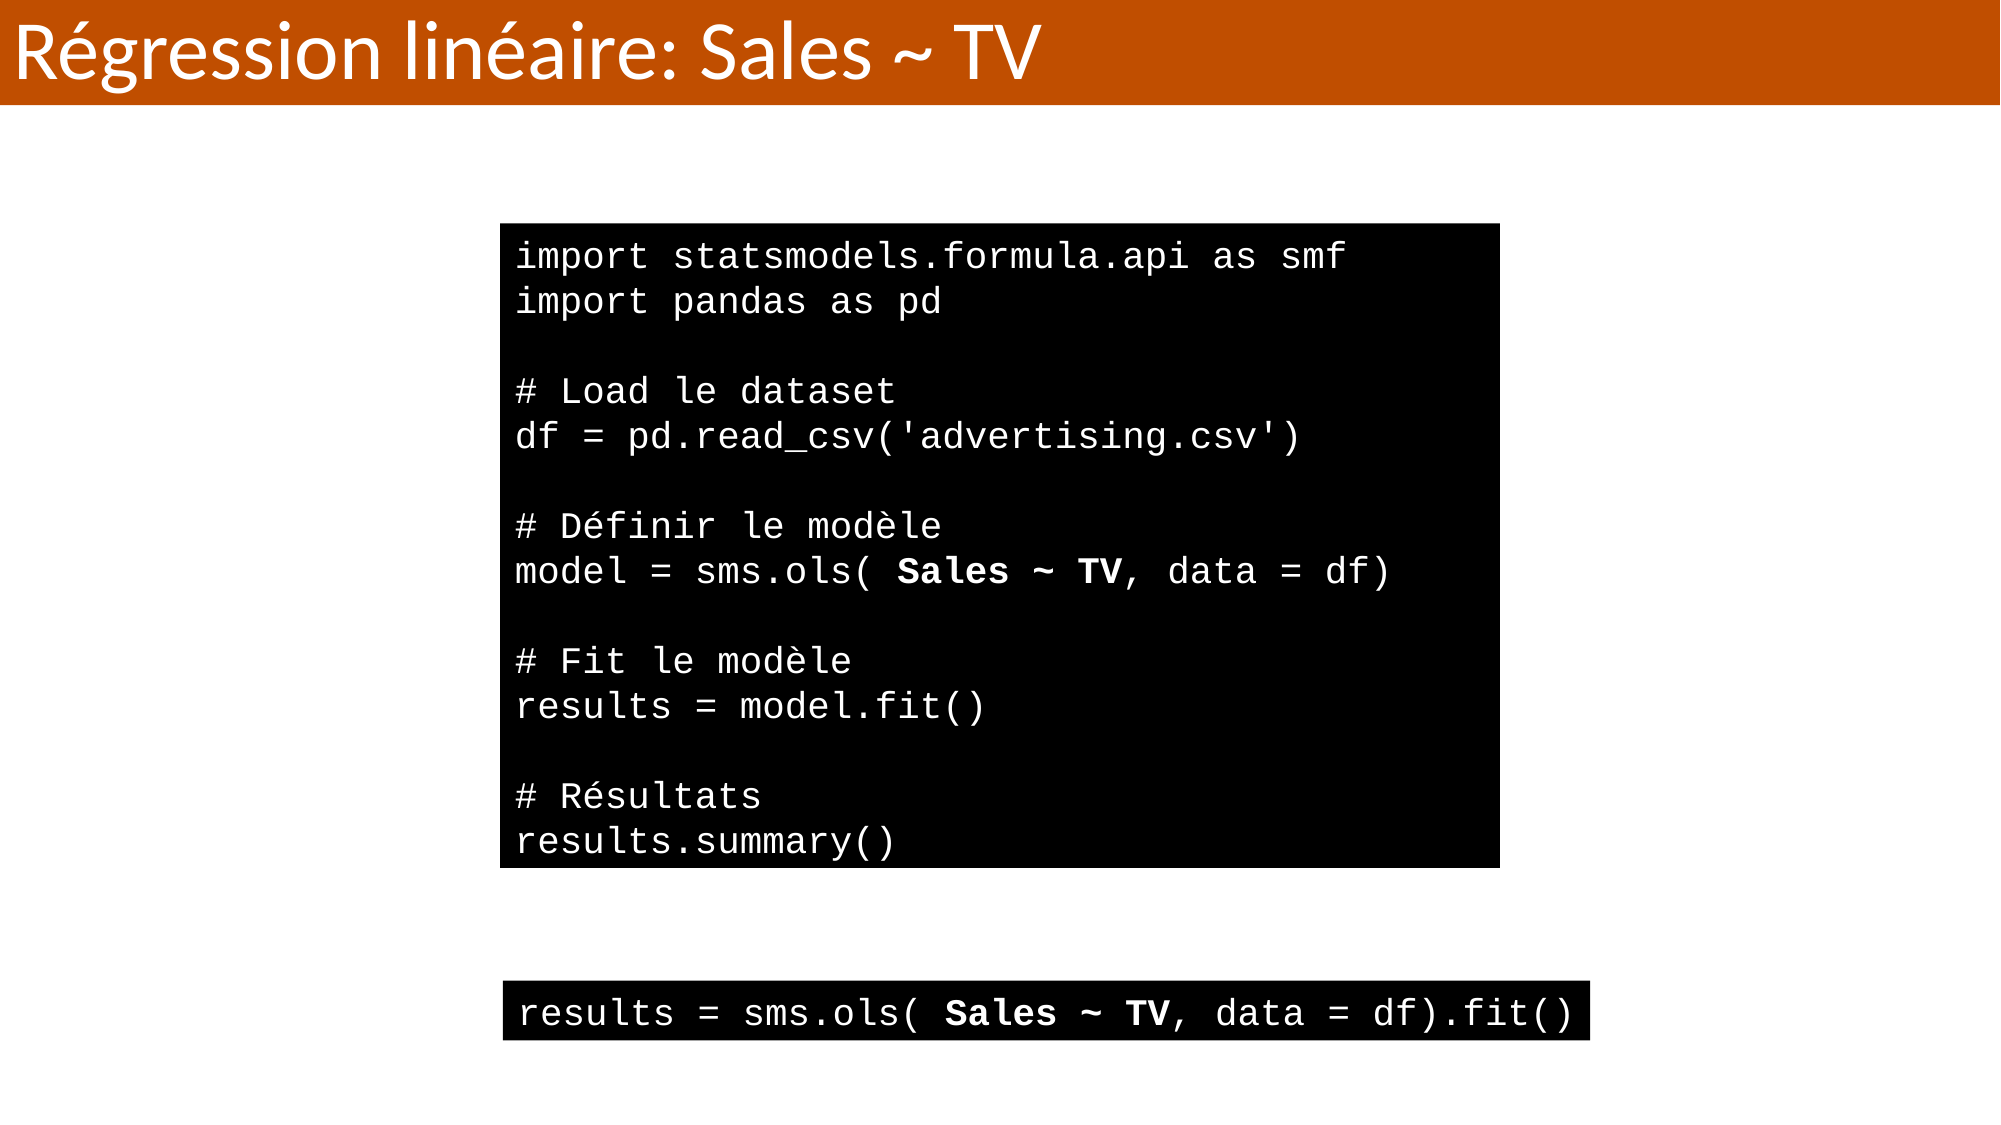

Régression linéaire: Sales ~ TV
import statsmodels.formula.api as smf
import pandas as pd

# Load le dataset
df = pd.read_csv('advertising.csv')

# Définir le modèle
model = sms.ols( Sales ~ TV, data = df)

# Fit le modèle
results = model.fit()

# Résultats
results.summary()
results = sms.ols( Sales ~ TV, data = df).fit()